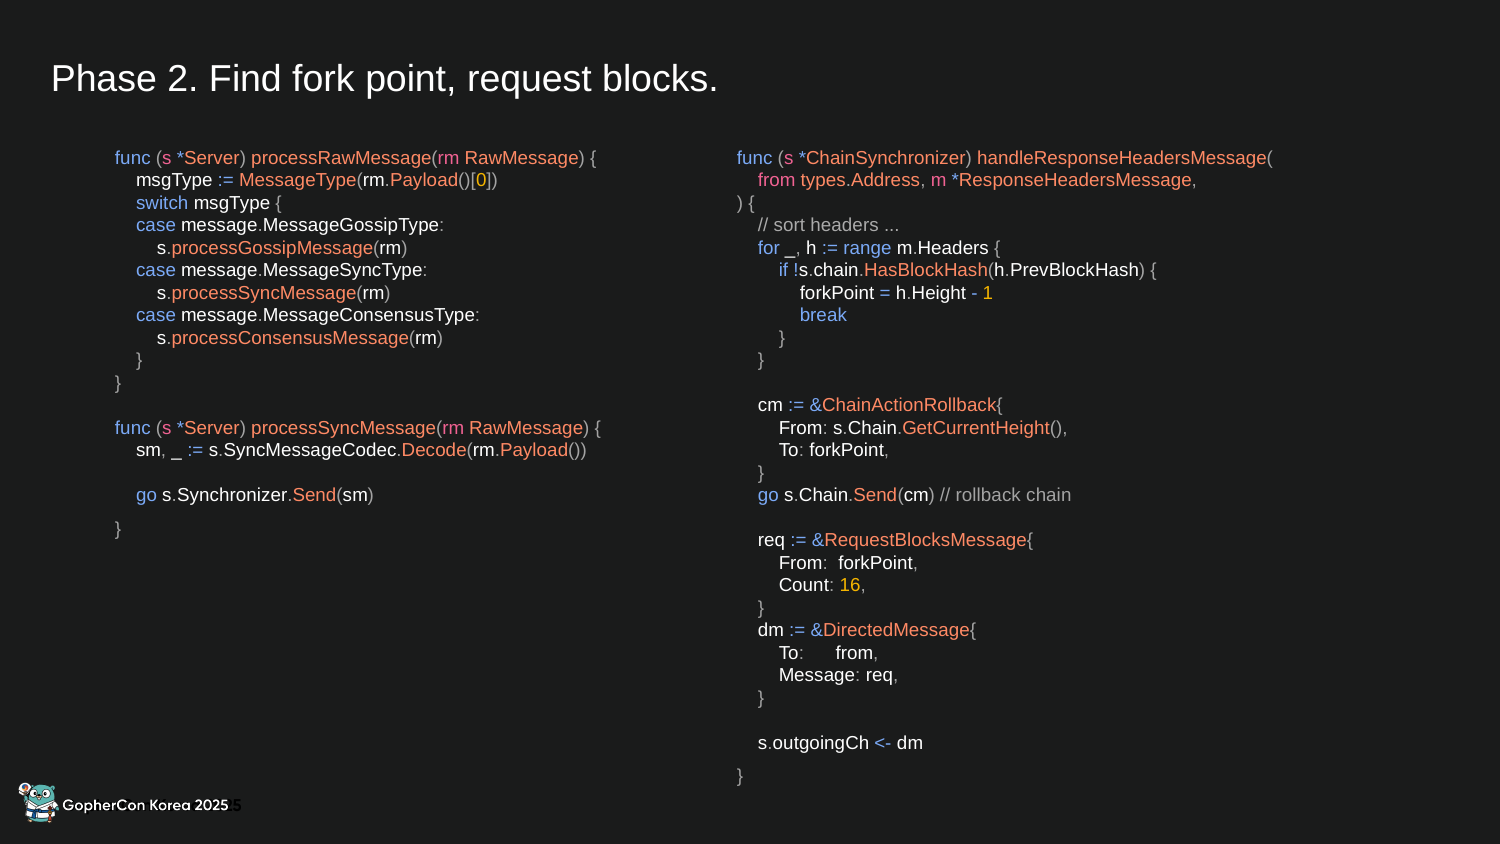

Phase 2. Find fork point, request blocks.
func (s *Server) processRawMessage(rm RawMessage) {
    msgType := MessageType(rm.Payload()[0])
    switch msgType {
    case message.MessageGossipType:
        s.processGossipMessage(rm)
    case message.MessageSyncType:
        s.processSyncMessage(rm)
    case message.MessageConsensusType:
        s.processConsensusMessage(rm)
    }
}

func (s *Server) processSyncMessage(rm RawMessage) {
    sm, _ := s.SyncMessageCodec.Decode(rm.Payload())

    go s.Synchronizer.Send(sm)
}

func (s *ChainSynchronizer) handleResponseHeadersMessage(
    from types.Address, m *ResponseHeadersMessage,
) {
    // sort headers ...
    for _, h := range m.Headers {
        if !s.chain.HasBlockHash(h.PrevBlockHash) {
            forkPoint = h.Height - 1
            break
        }
    }

    cm := &ChainActionRollback{
        From: s.Chain.GetCurrentHeight(),
        To: forkPoint,
    }
    go s.Chain.Send(cm) // rollback chain

    req := &RequestBlocksMessage{
        From:  forkPoint,
        Count: 16,
    }
    dm := &DirectedMessage{
        To:      from,
        Message: req,
    }

    s.outgoingCh <- dm
}